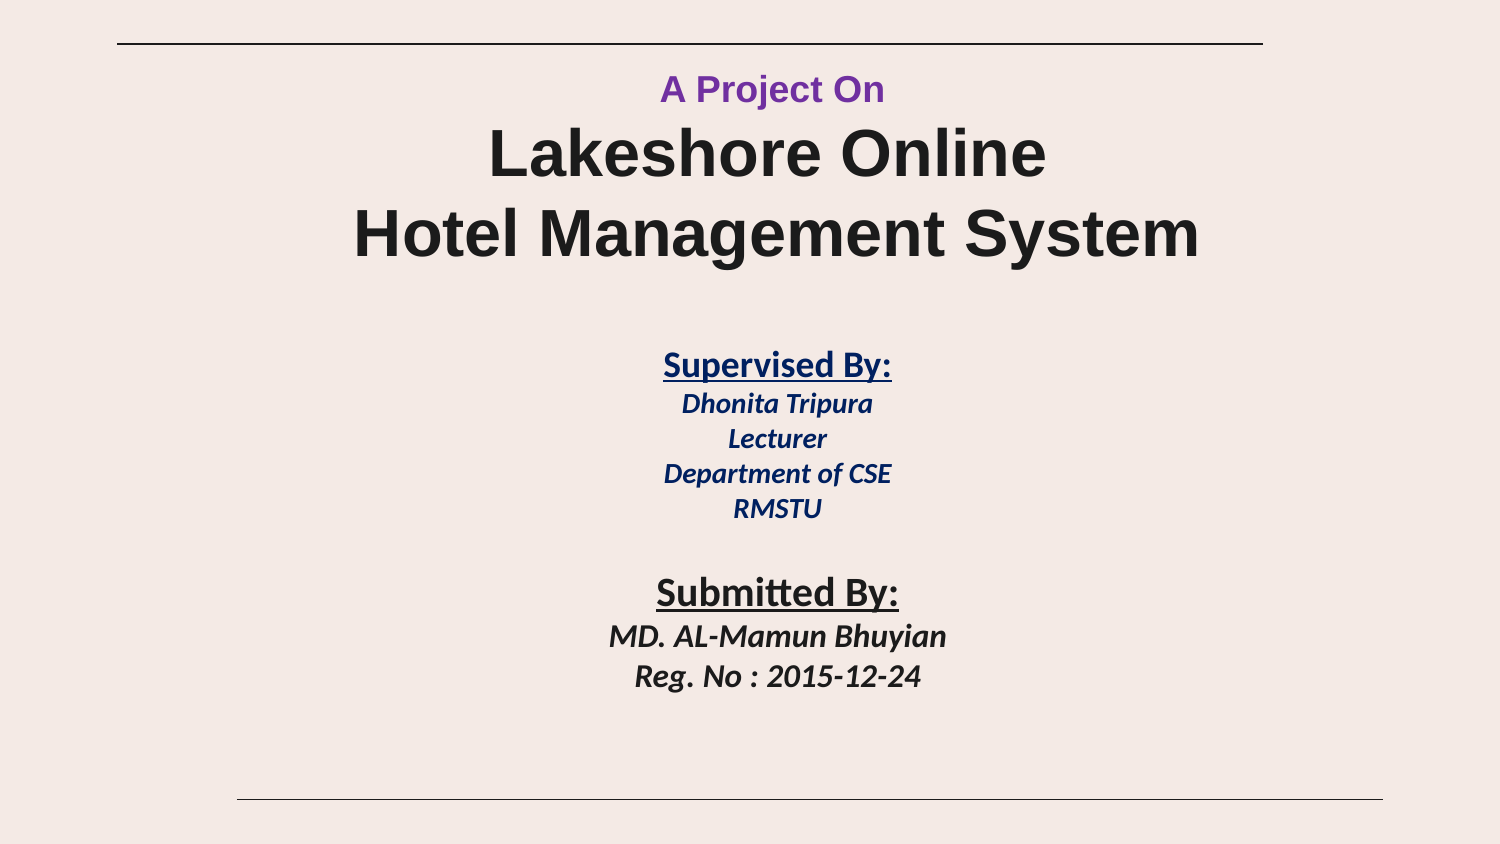

# A Project On Lakeshore Online Hotel Management System Supervised By: Dhonita Tripura Lecturer Department of CSE RMSTU Submitted By: MD. AL-Mamun Bhuyian Reg. No : 2015-12-24